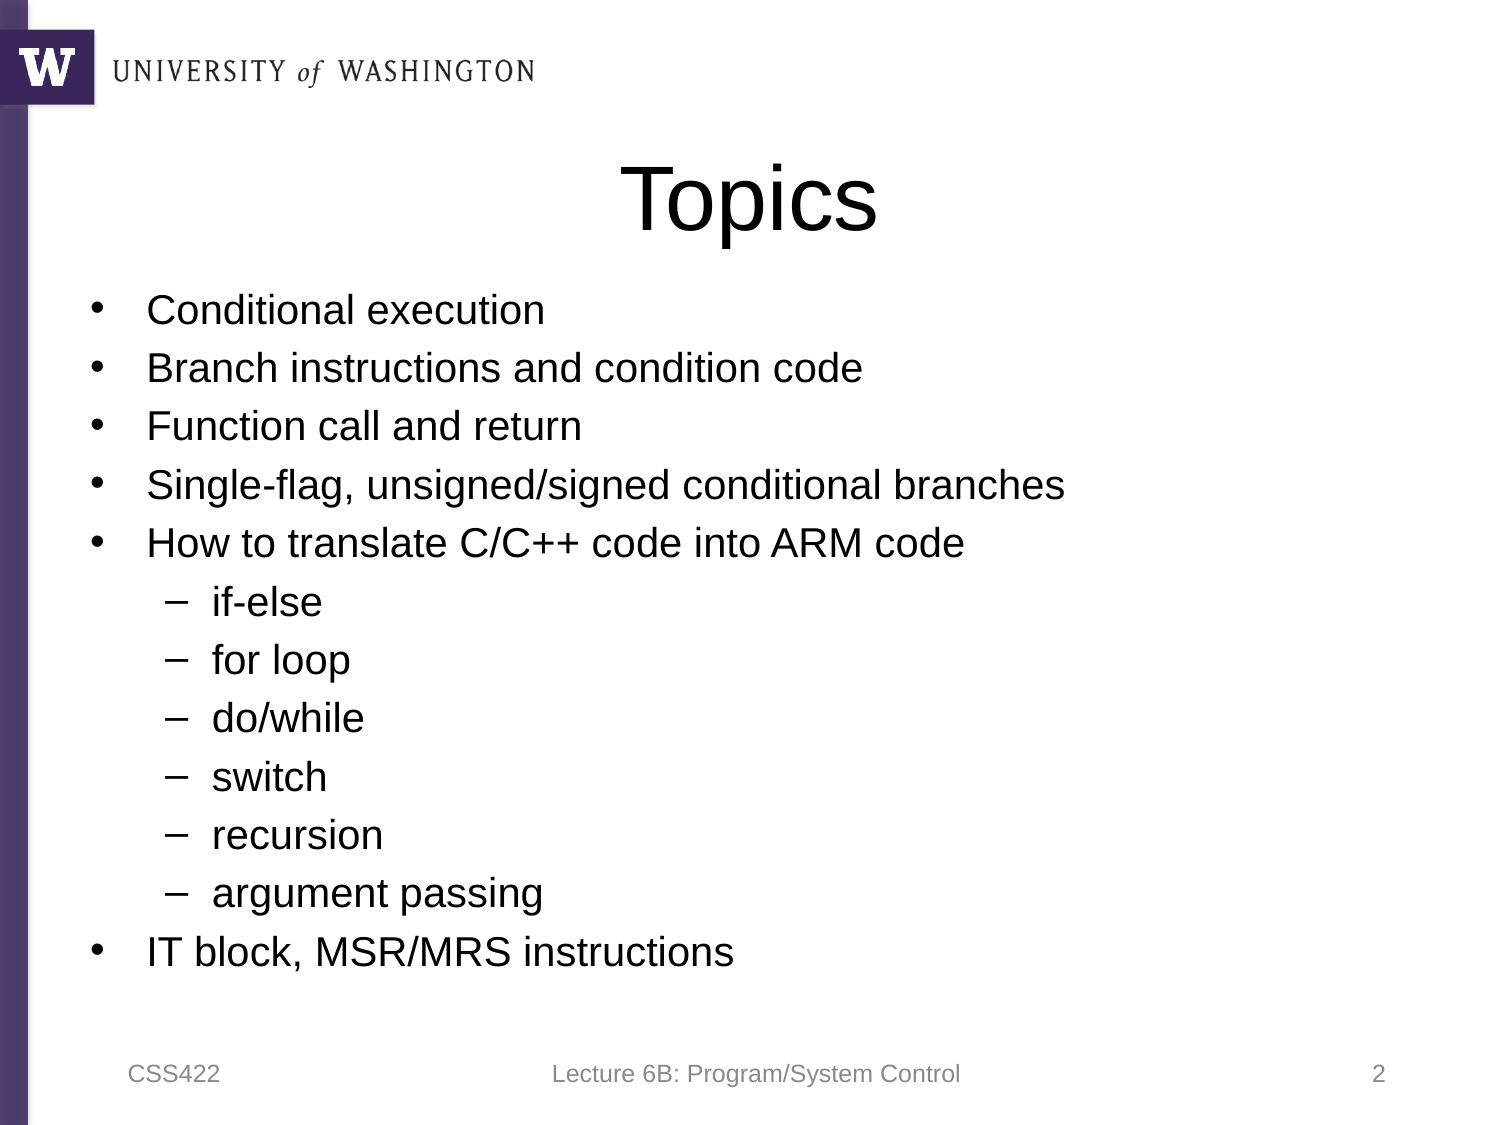

# Topics
Conditional execution
Branch instructions and condition code
Function call and return
Single-flag, unsigned/signed conditional branches
How to translate C/C++ code into ARM code
if-else
for loop
do/while
switch
recursion
argument passing
IT block, MSR/MRS instructions
CSS422
Lecture 6B: Program/System Control
2